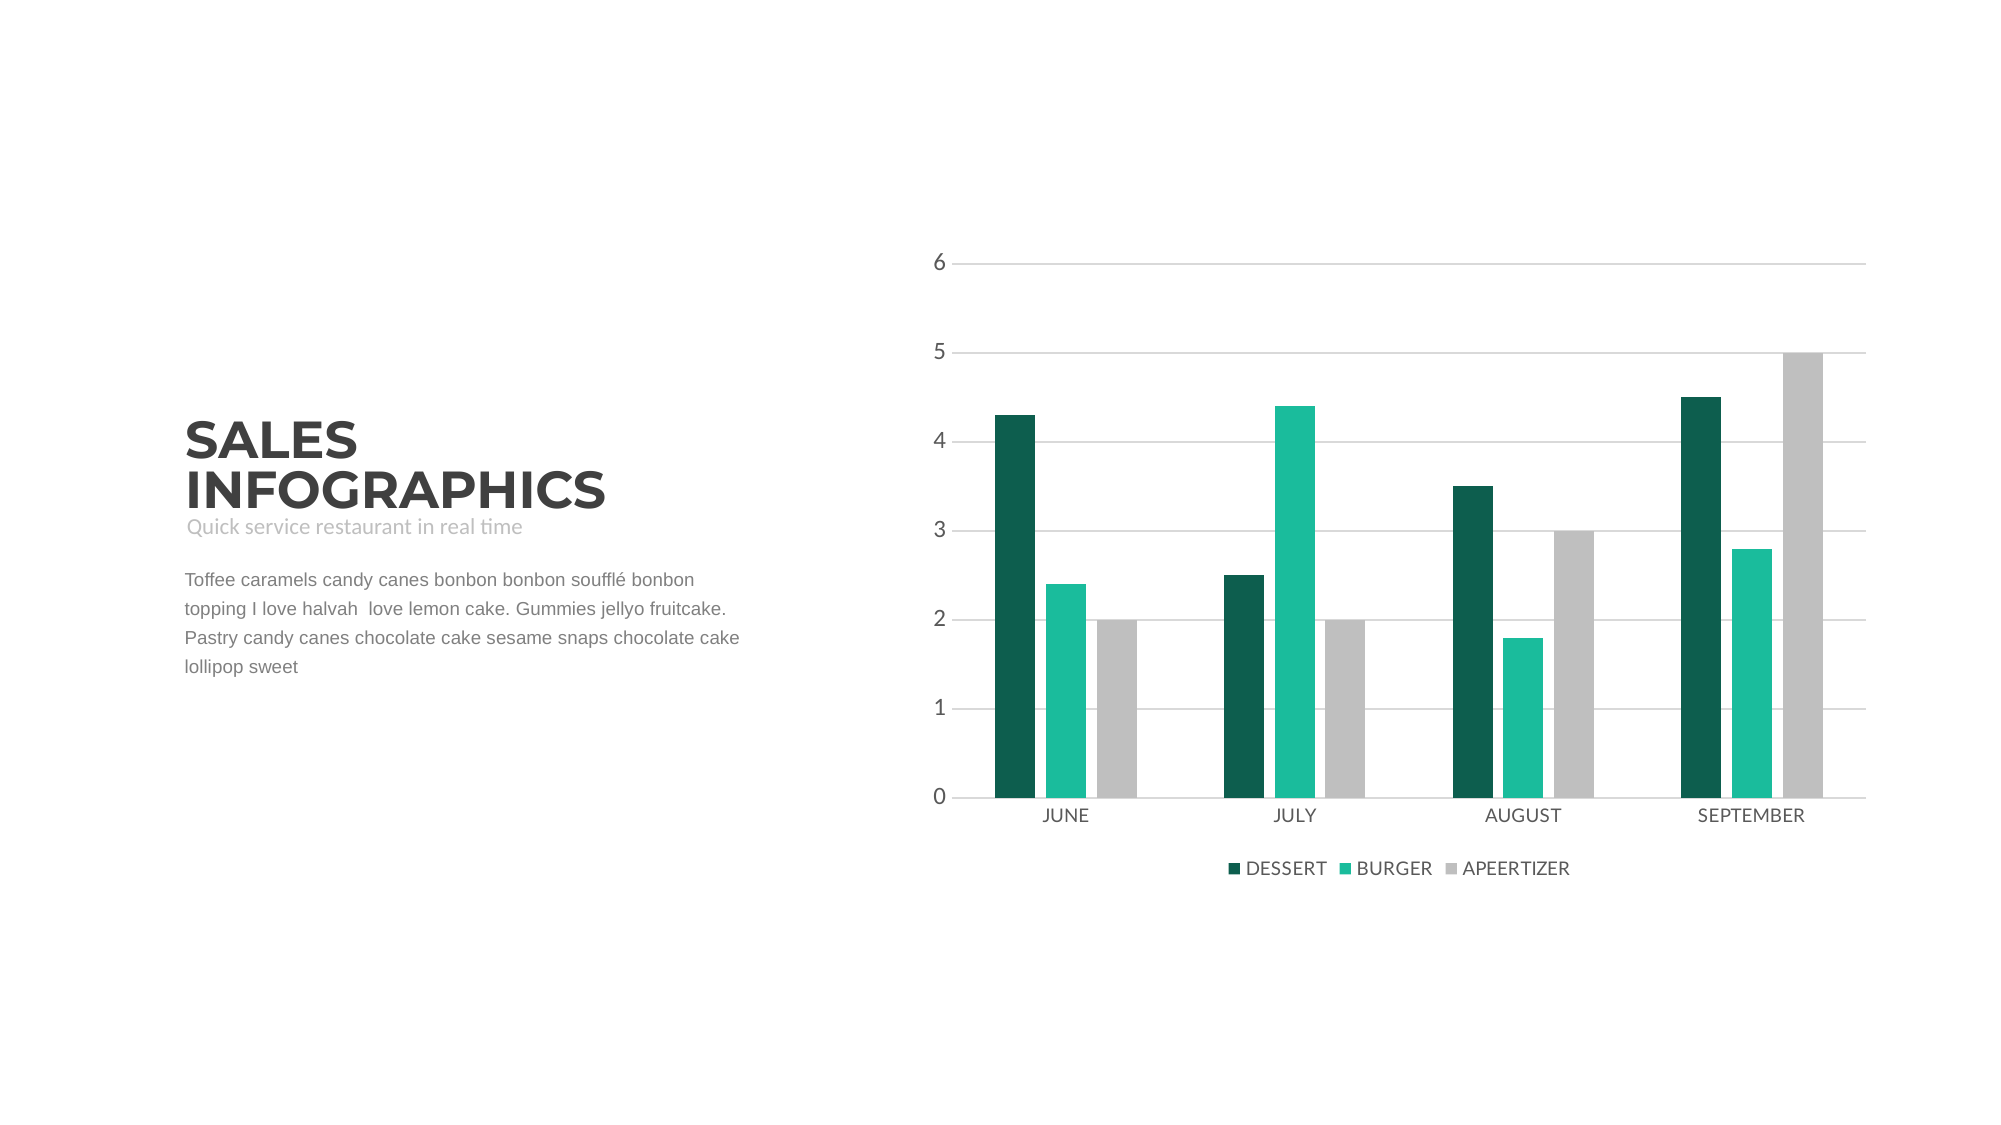

### Chart

| Category | DESSERT | BURGER | APEERTIZER |
|---|---|---|---|
| JUNE | 4.3 | 2.4 | 2.0 |
| JULY | 2.5 | 4.4 | 2.0 |
| AUGUST | 3.5 | 1.8 | 3.0 |
| SEPTEMBER | 4.5 | 2.8 | 5.0 |
SALES
INFOGRAPHICS
Quick service restaurant in real time
Toffee caramels candy canes bonbon bonbon soufflé bonbon topping I love halvah  love lemon cake. Gummies jellyo fruitcake. Pastry candy canes chocolate cake sesame snaps chocolate cake lollipop sweet